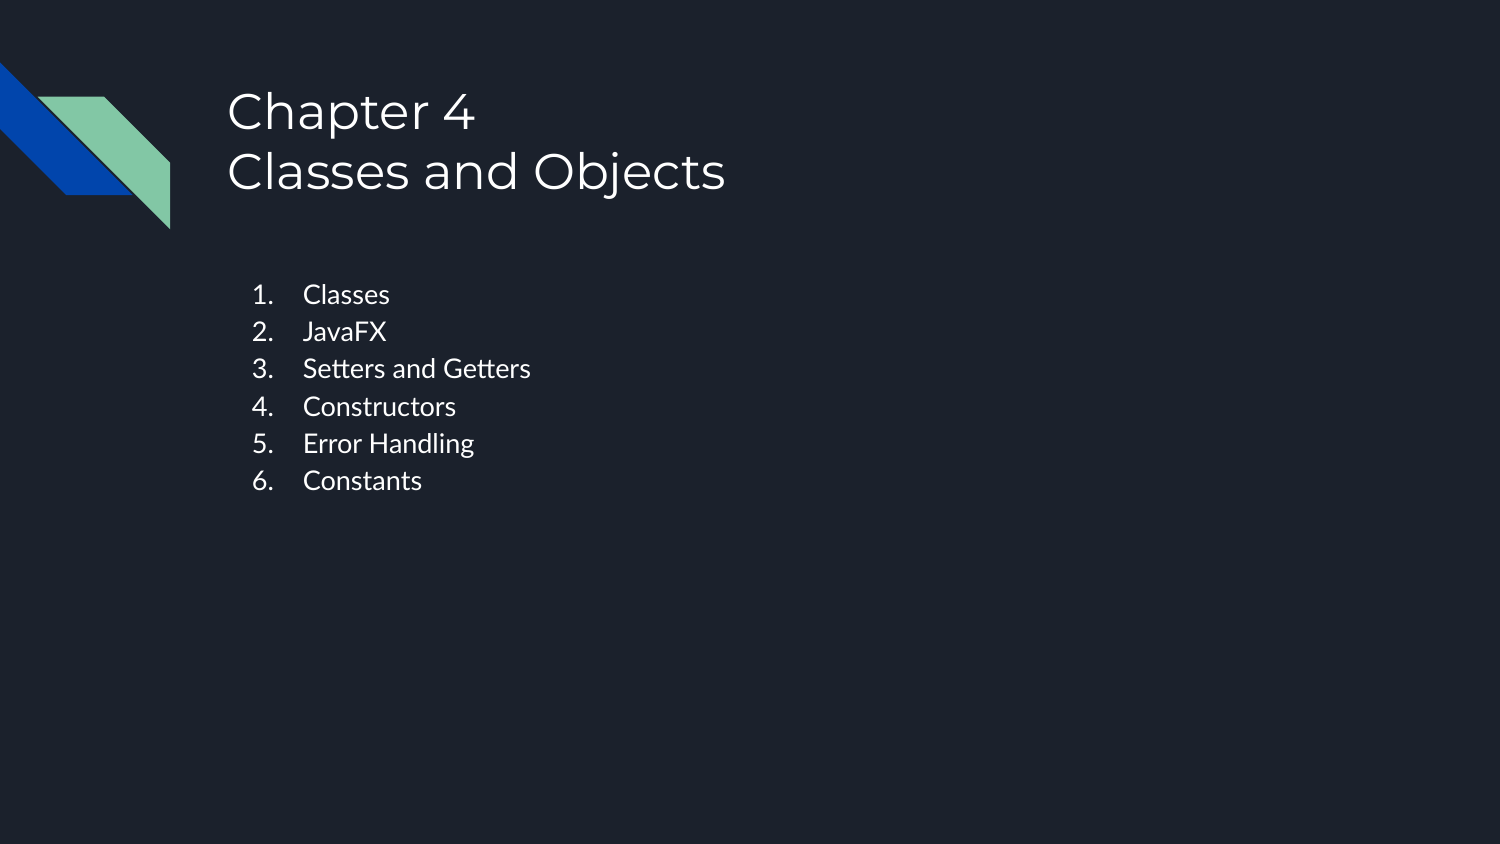

# Chapter 4
Classes and Objects
Classes
JavaFX
Setters and Getters
Constructors
Error Handling
Constants